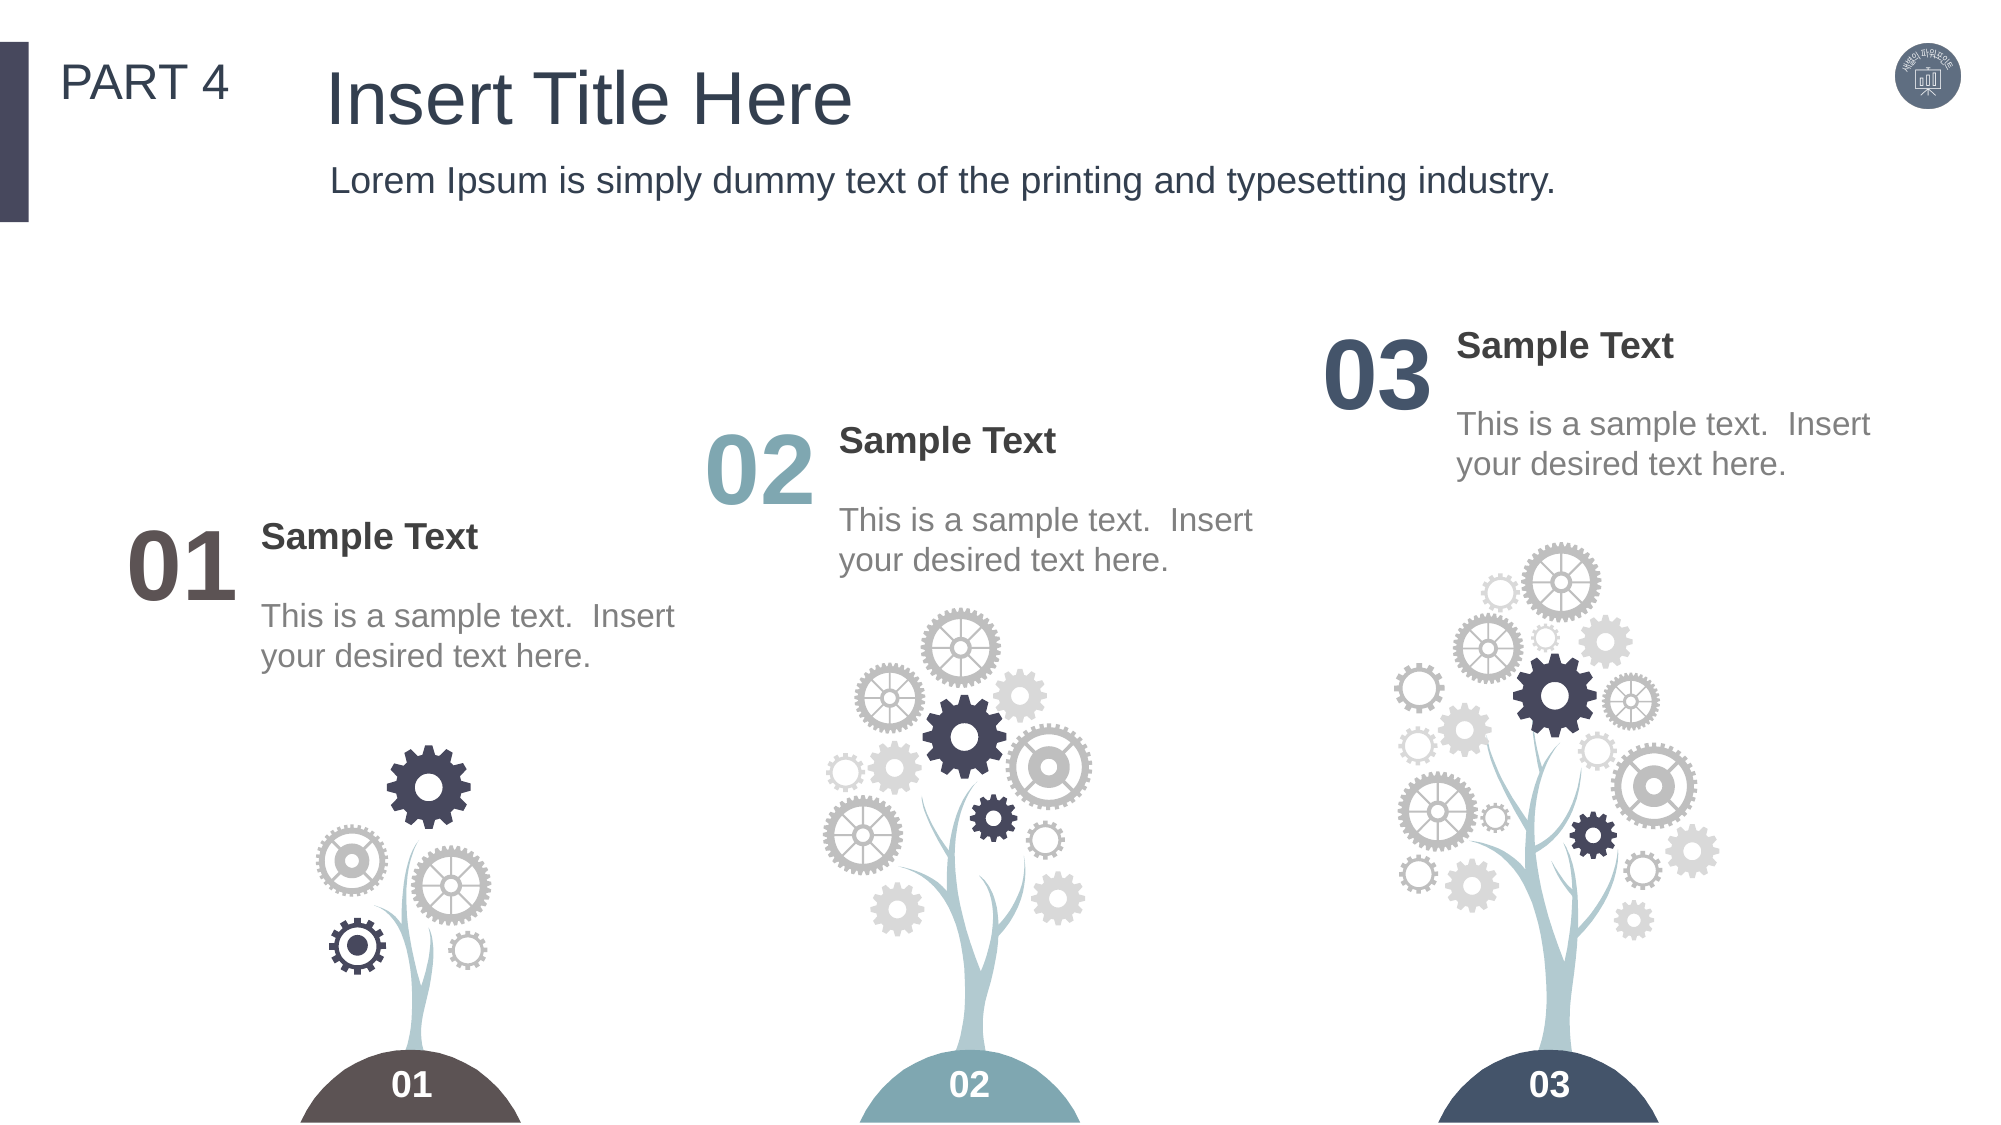

PART 4
Insert Title Here
Lorem Ipsum is simply dummy text of the printing and typesetting industry.
03
Sample Text
This is a sample text.  Insert your desired text here.
02
Sample Text
This is a sample text.  Insert your desired text here.
01
Sample Text
This is a sample text.  Insert your desired text here.

01
02
03